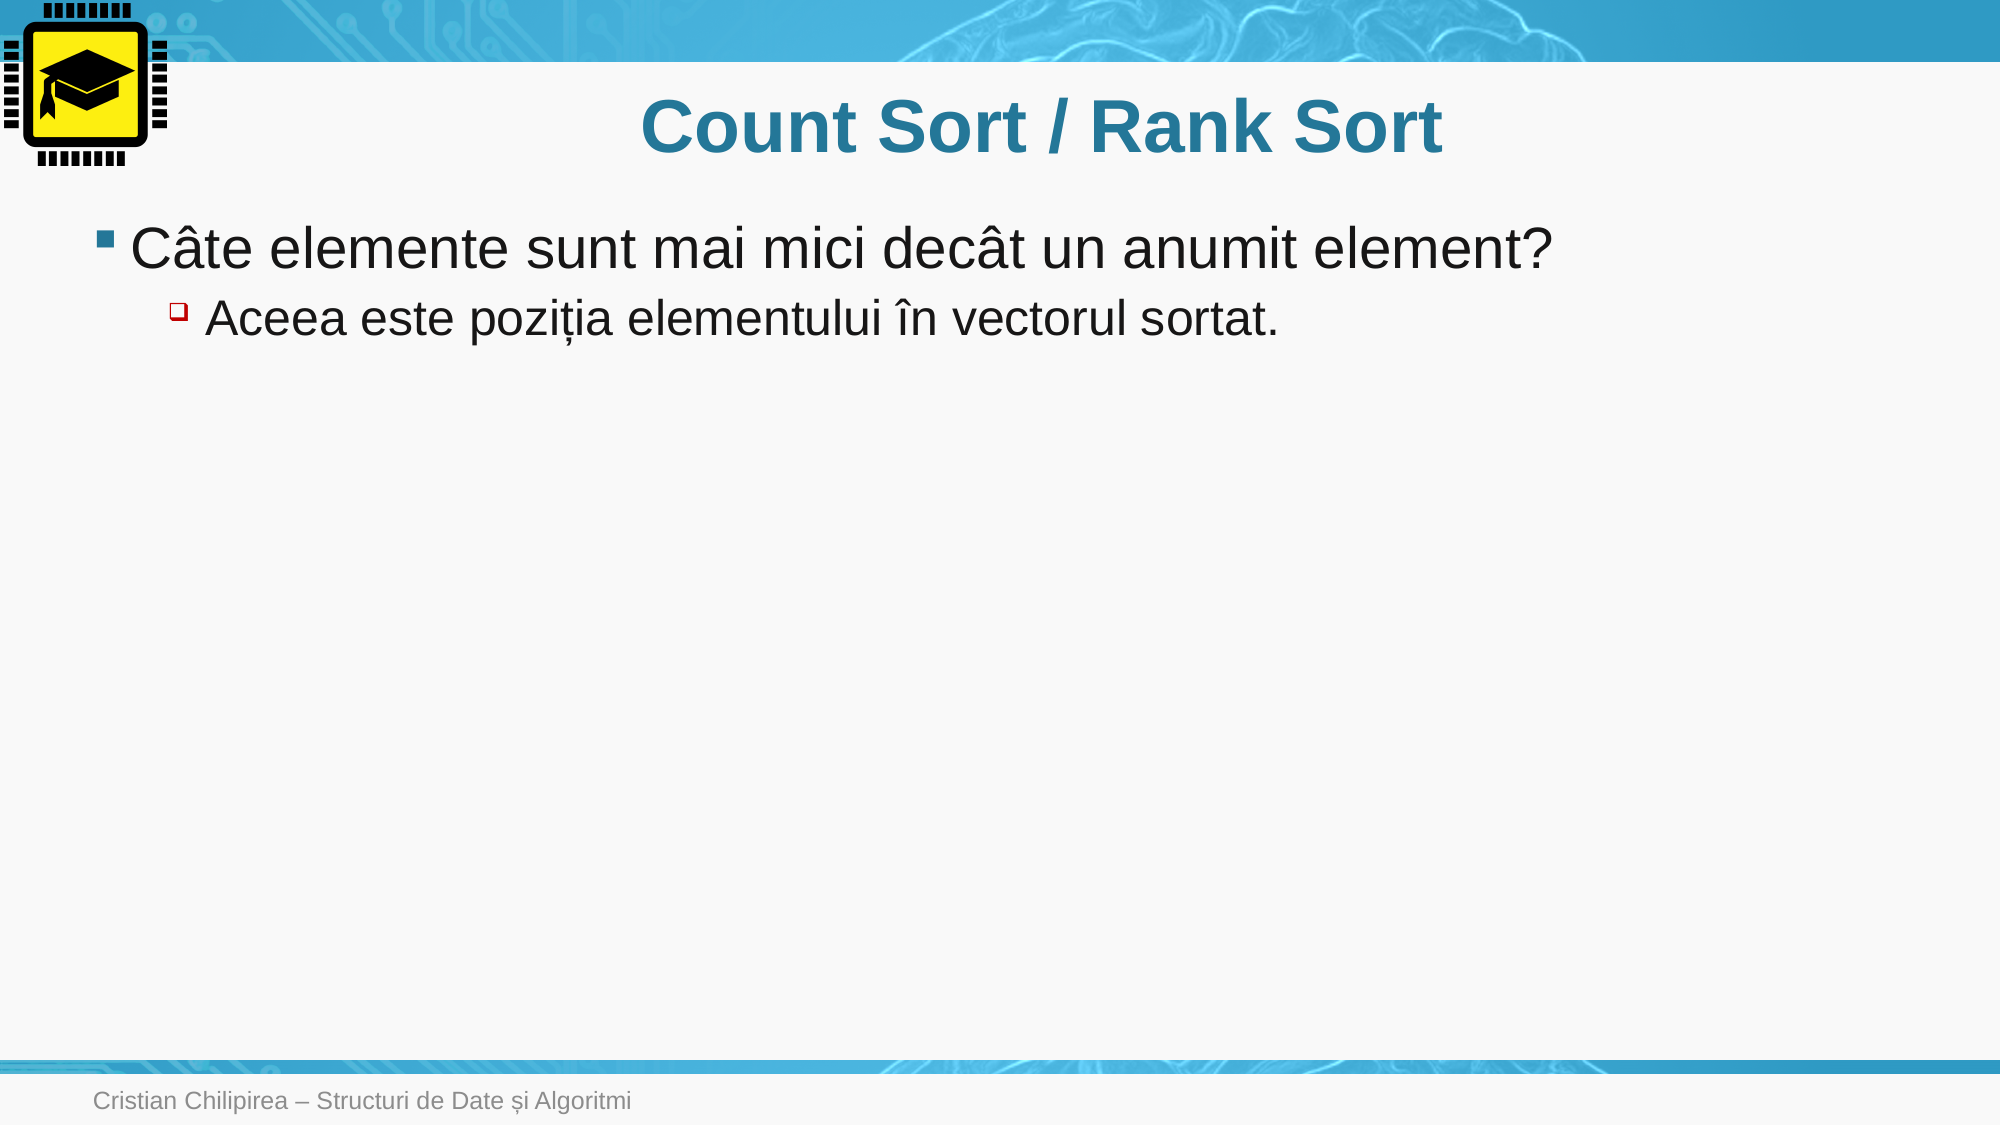

# Count Sort / Rank Sort
Câte elemente sunt mai mici decât un anumit element?
Aceea este poziția elementului în vectorul sortat.
Cristian Chilipirea – Structuri de Date și Algoritmi